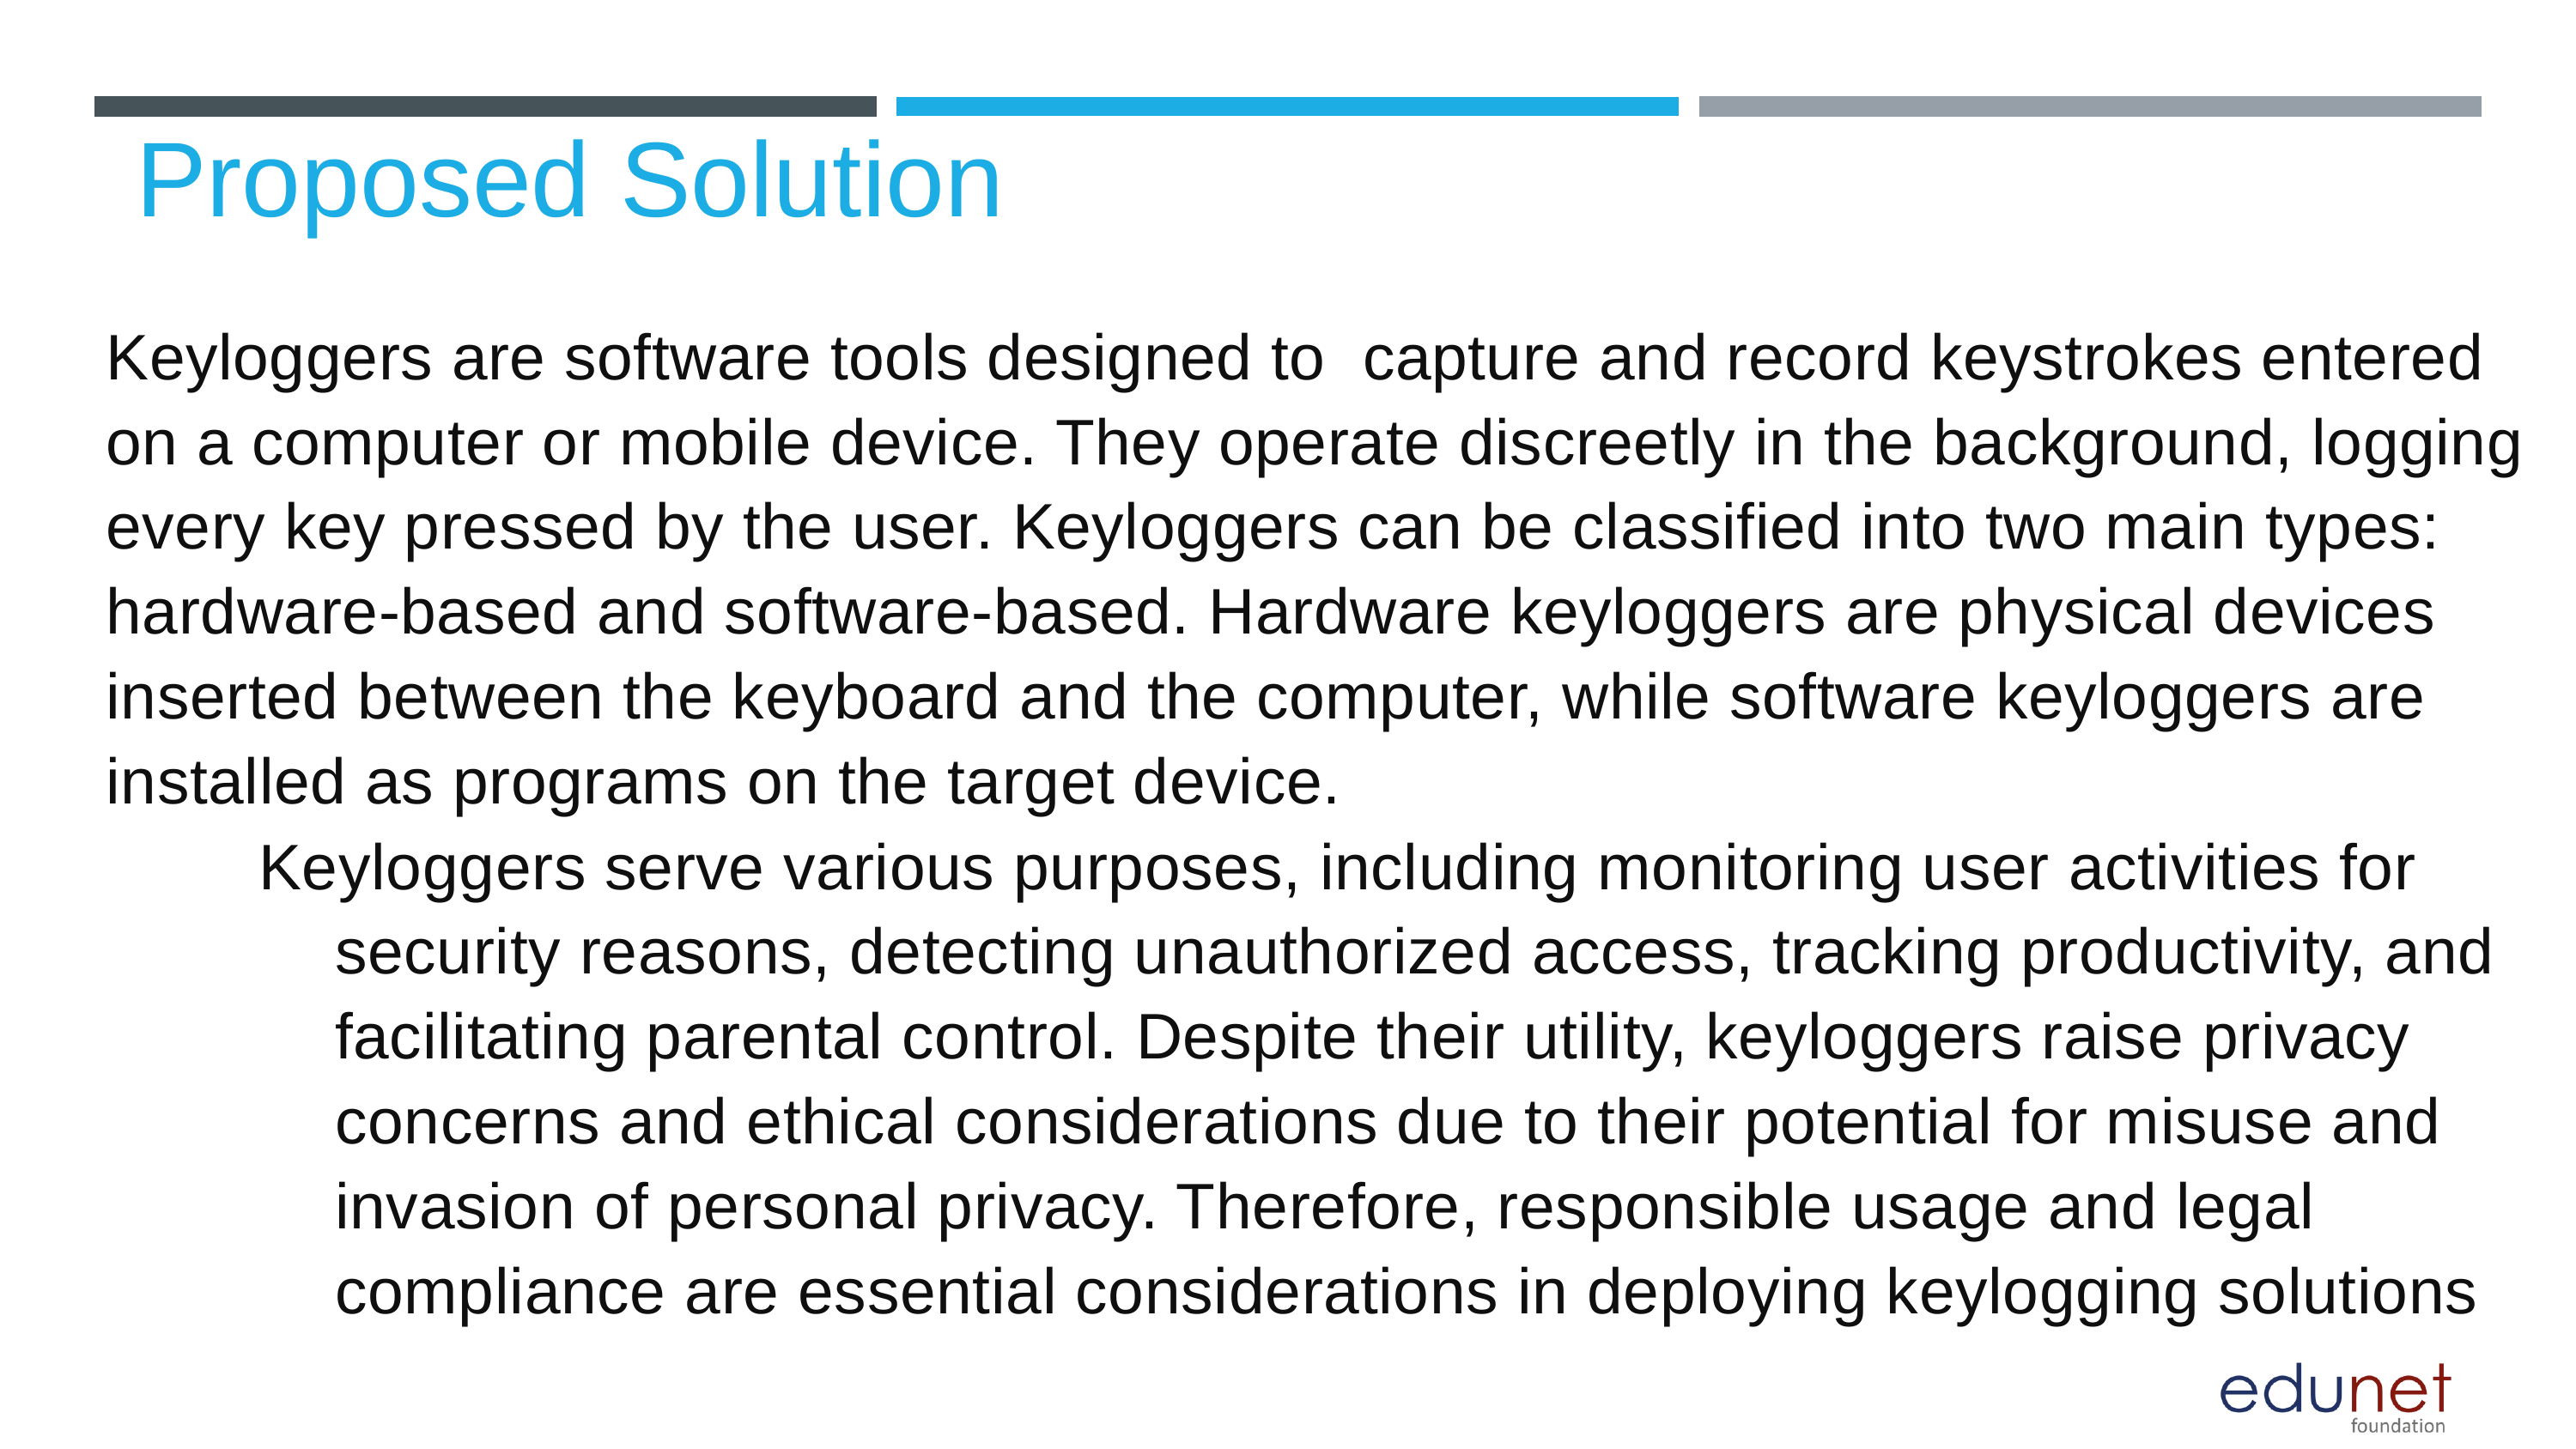

Proposed Solution
Keyloggers are software tools designed to  capture and record keystrokes entered on a computer or mobile device. They operate discreetly in the background, logging every key pressed by the user. Keyloggers can be classified into two main types: hardware-based and software-based. Hardware keyloggers are physical devices inserted between the keyboard and the computer, while software keyloggers are installed as programs on the target device.
Keyloggers serve various purposes, including monitoring user activities for security reasons, detecting unauthorized access, tracking productivity, and facilitating parental control. Despite their utility, keyloggers raise privacy concerns and ethical considerations due to their potential for misuse and invasion of personal privacy. Therefore, responsible usage and legal compliance are essential considerations in deploying keylogging solutions